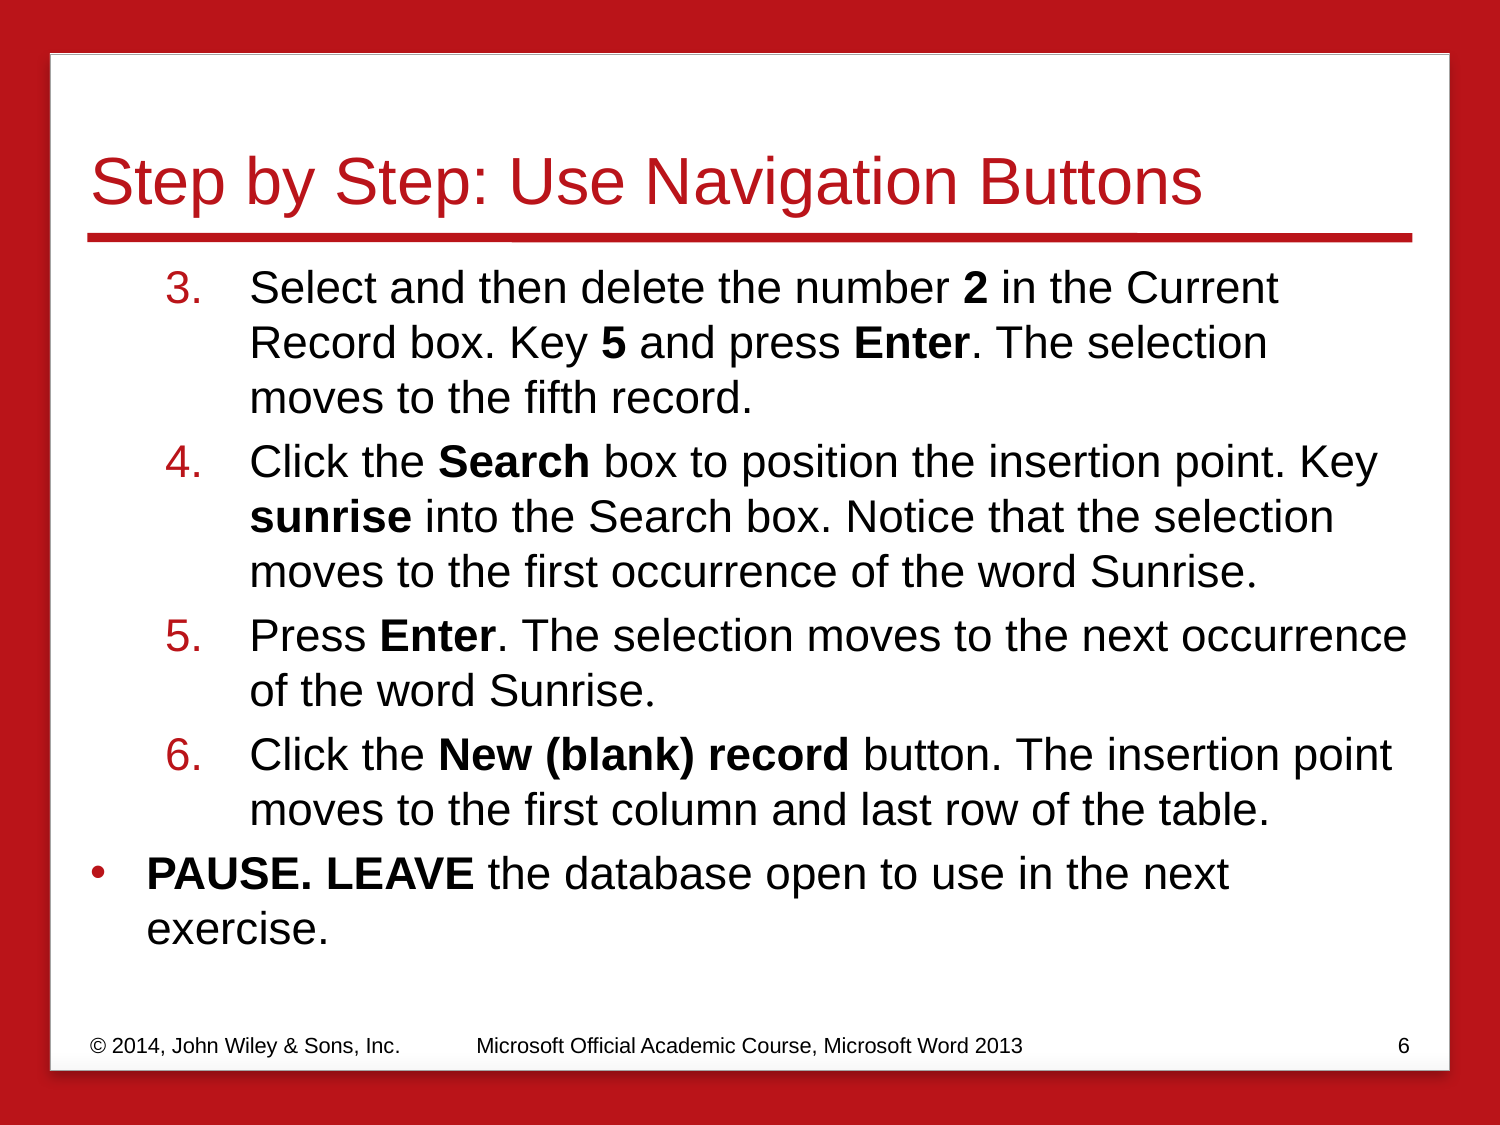

# Step by Step: Use Navigation Buttons
Select and then delete the number 2 in the Current Record box. Key 5 and press Enter. The selection moves to the fifth record.
Click the Search box to position the insertion point. Key sunrise into the Search box. Notice that the selection moves to the first occurrence of the word Sunrise.
Press Enter. The selection moves to the next occurrence of the word Sunrise.
Click the New (blank) record button. The insertion point moves to the first column and last row of the table.
PAUSE. LEAVE the database open to use in the next exercise.

© 2014, John Wiley & Sons, Inc.
Microsoft Official Academic Course, Microsoft Word 2013
6